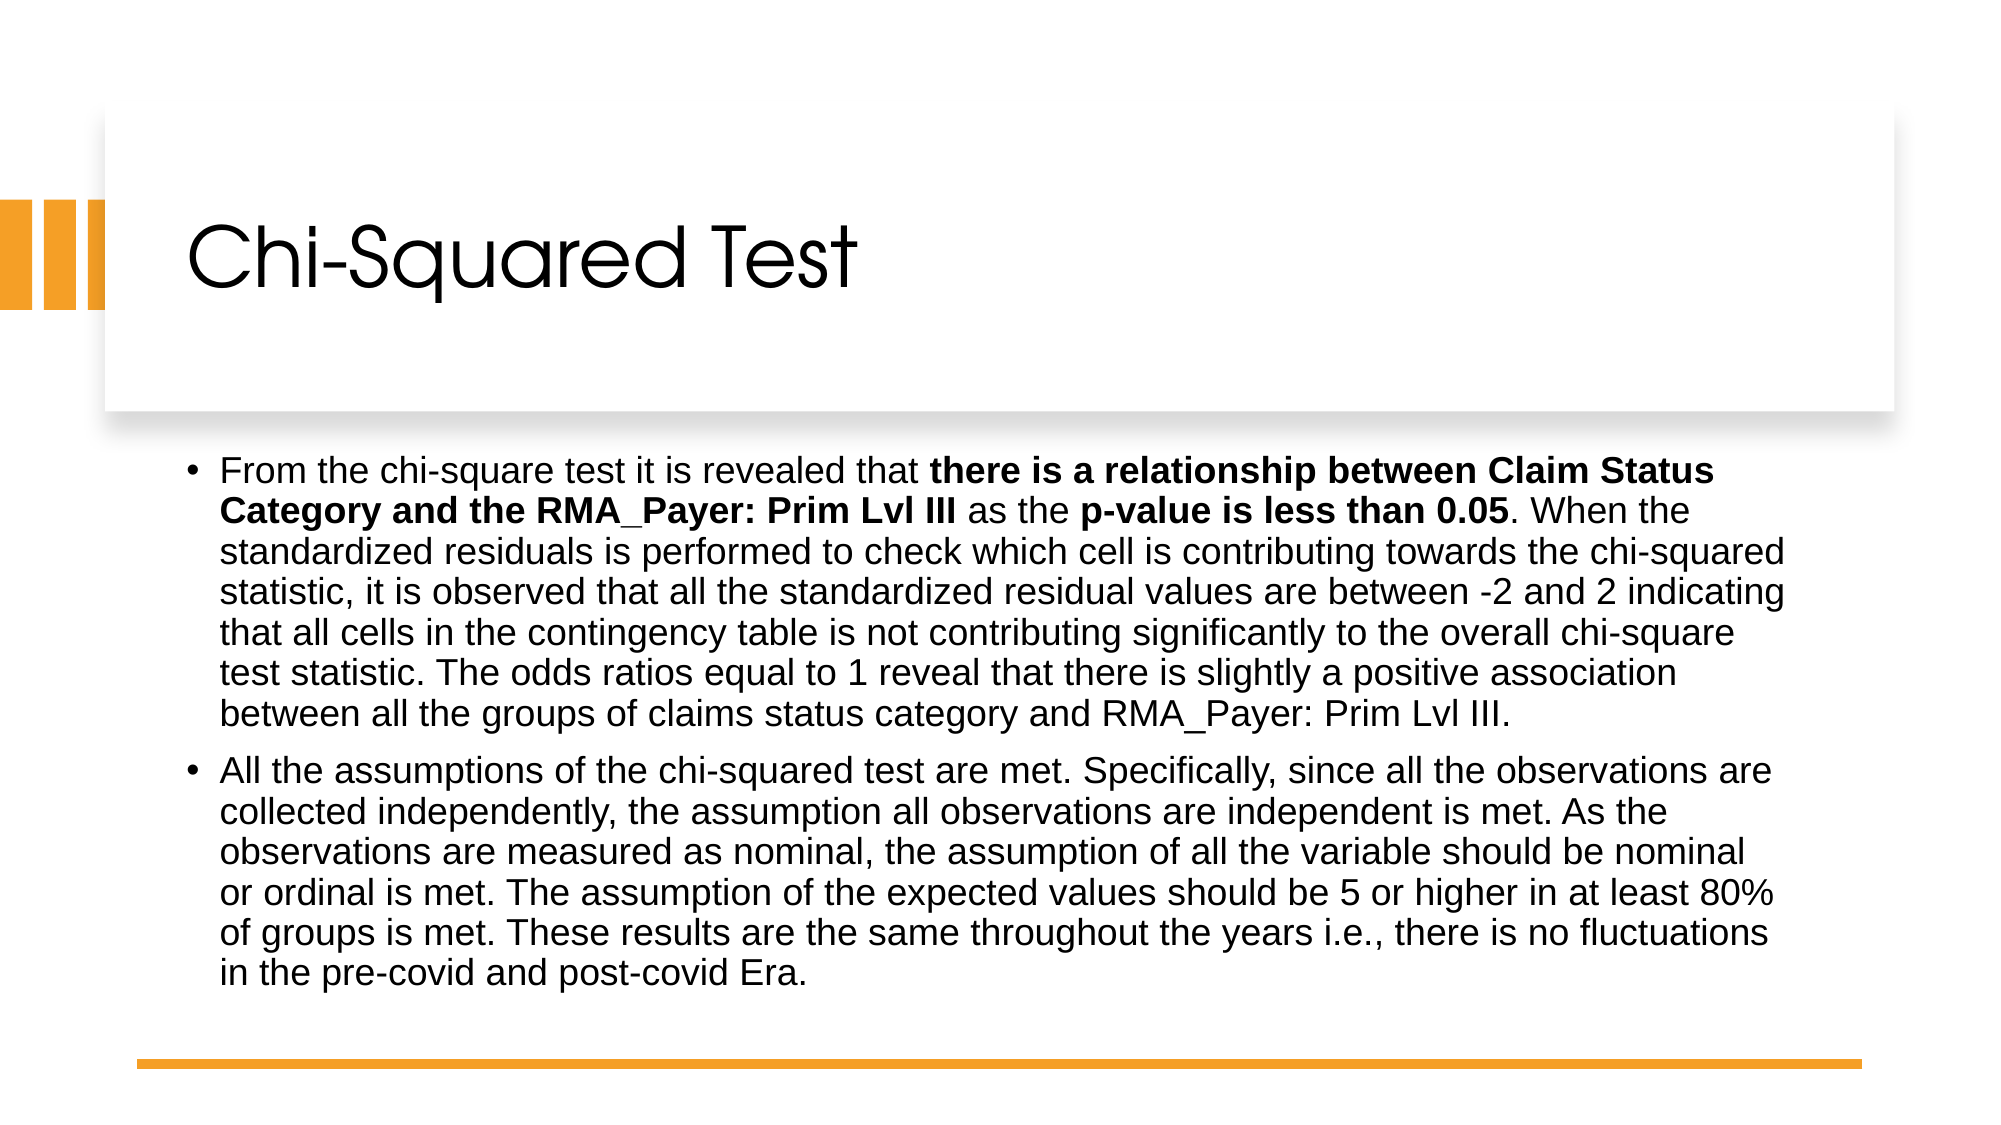

# Chi-Squared Test

From the chi-square test it is revealed that there is a relationship between Claim Status Category and the RMA_Payer: Prim Lvl III as the p-value is less than 0.05. When the standardized residuals is performed to check which cell is contributing towards the chi-squared statistic, it is observed that all the standardized residual values are between -2 and 2 indicating that all cells in the contingency table is not contributing significantly to the overall chi-square test statistic. The odds ratios equal to 1 reveal that there is slightly a positive association between all the groups of claims status category and RMA_Payer: Prim Lvl III.
All the assumptions of the chi-squared test are met. Specifically, since all the observations are collected independently, the assumption all observations are independent is met. As the observations are measured as nominal, the assumption of all the variable should be nominal or ordinal is met. The assumption of the expected values should be 5 or higher in at least 80% of groups is met. These results are the same throughout the years i.e., there is no fluctuations in the pre-covid and post-covid Era.